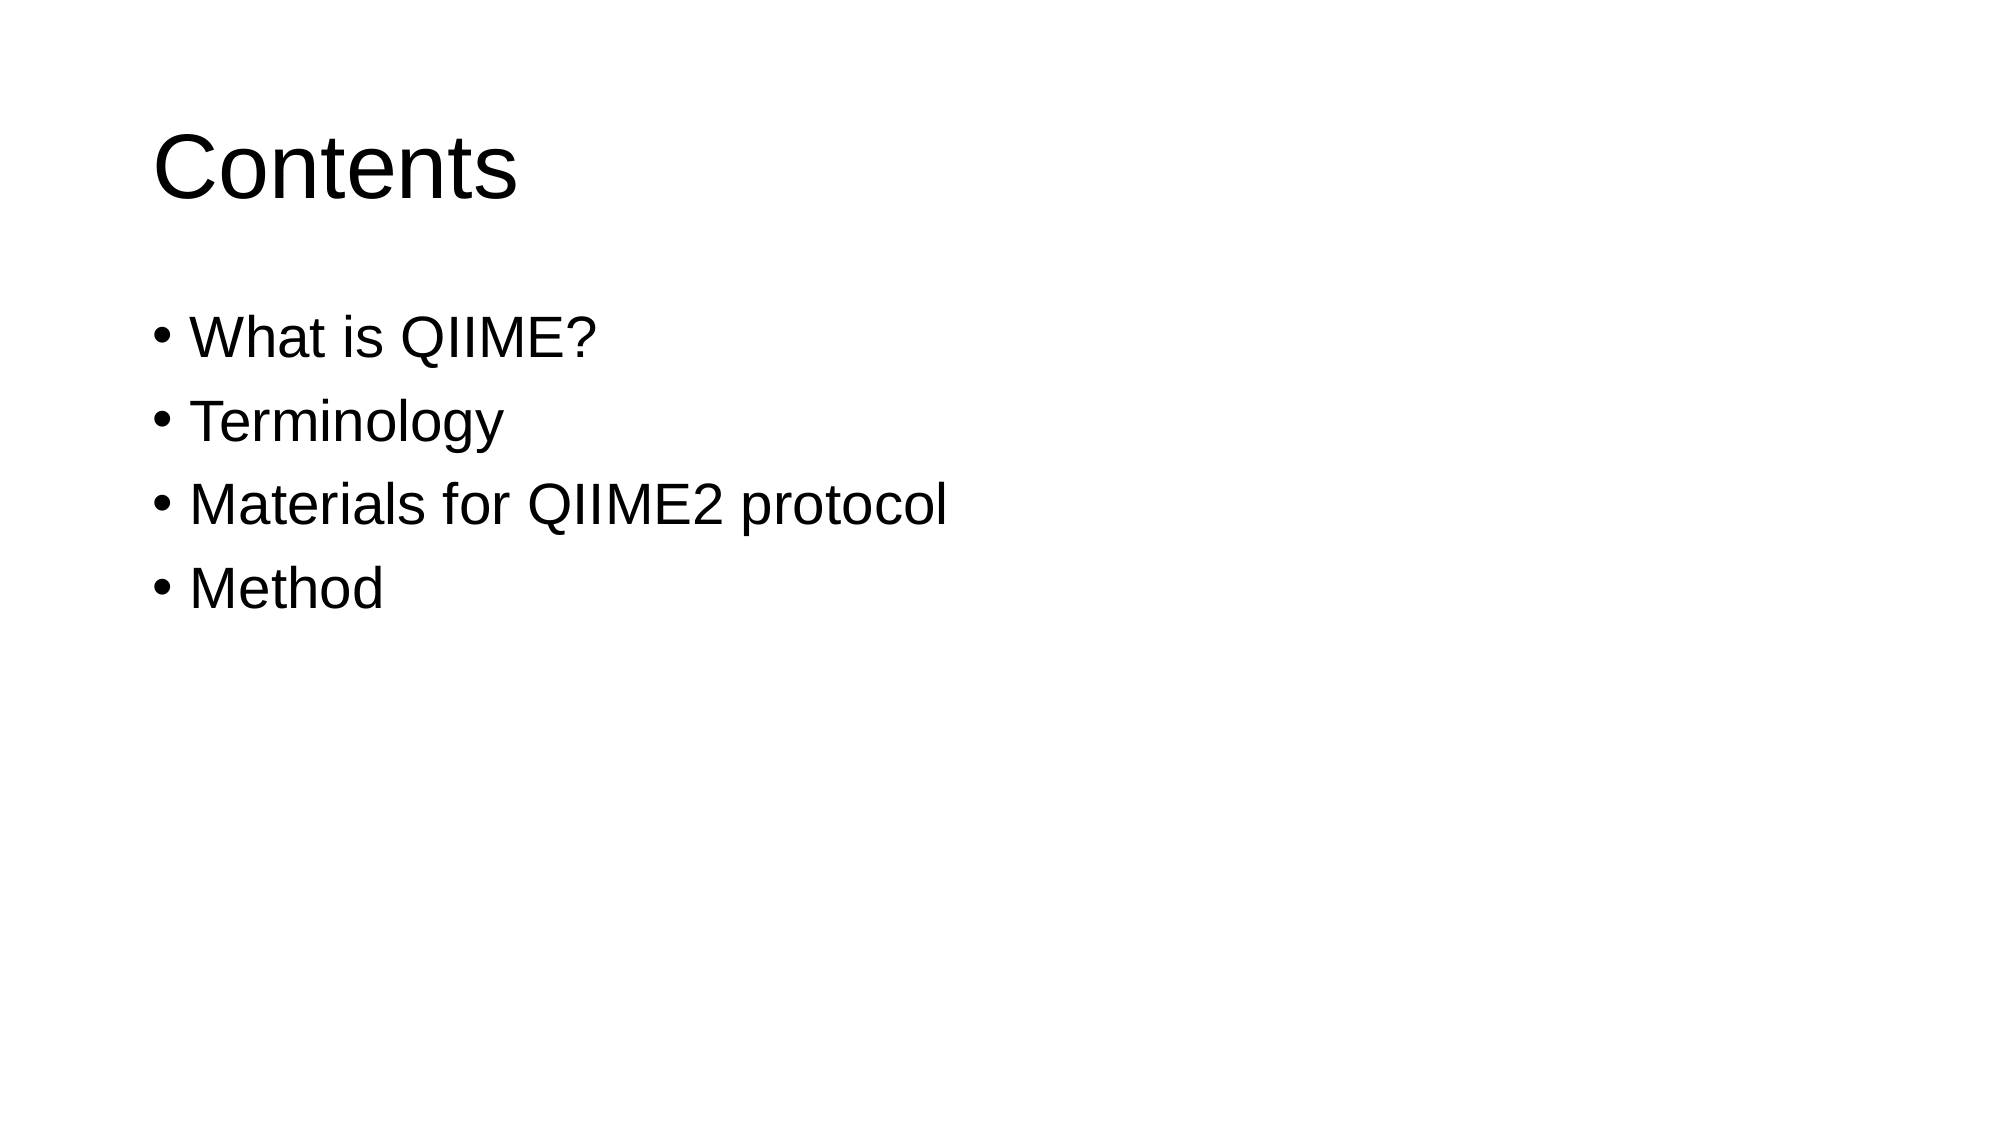

# Contents
What is QIIME?
Terminology
Materials for QIIME2 protocol
Method